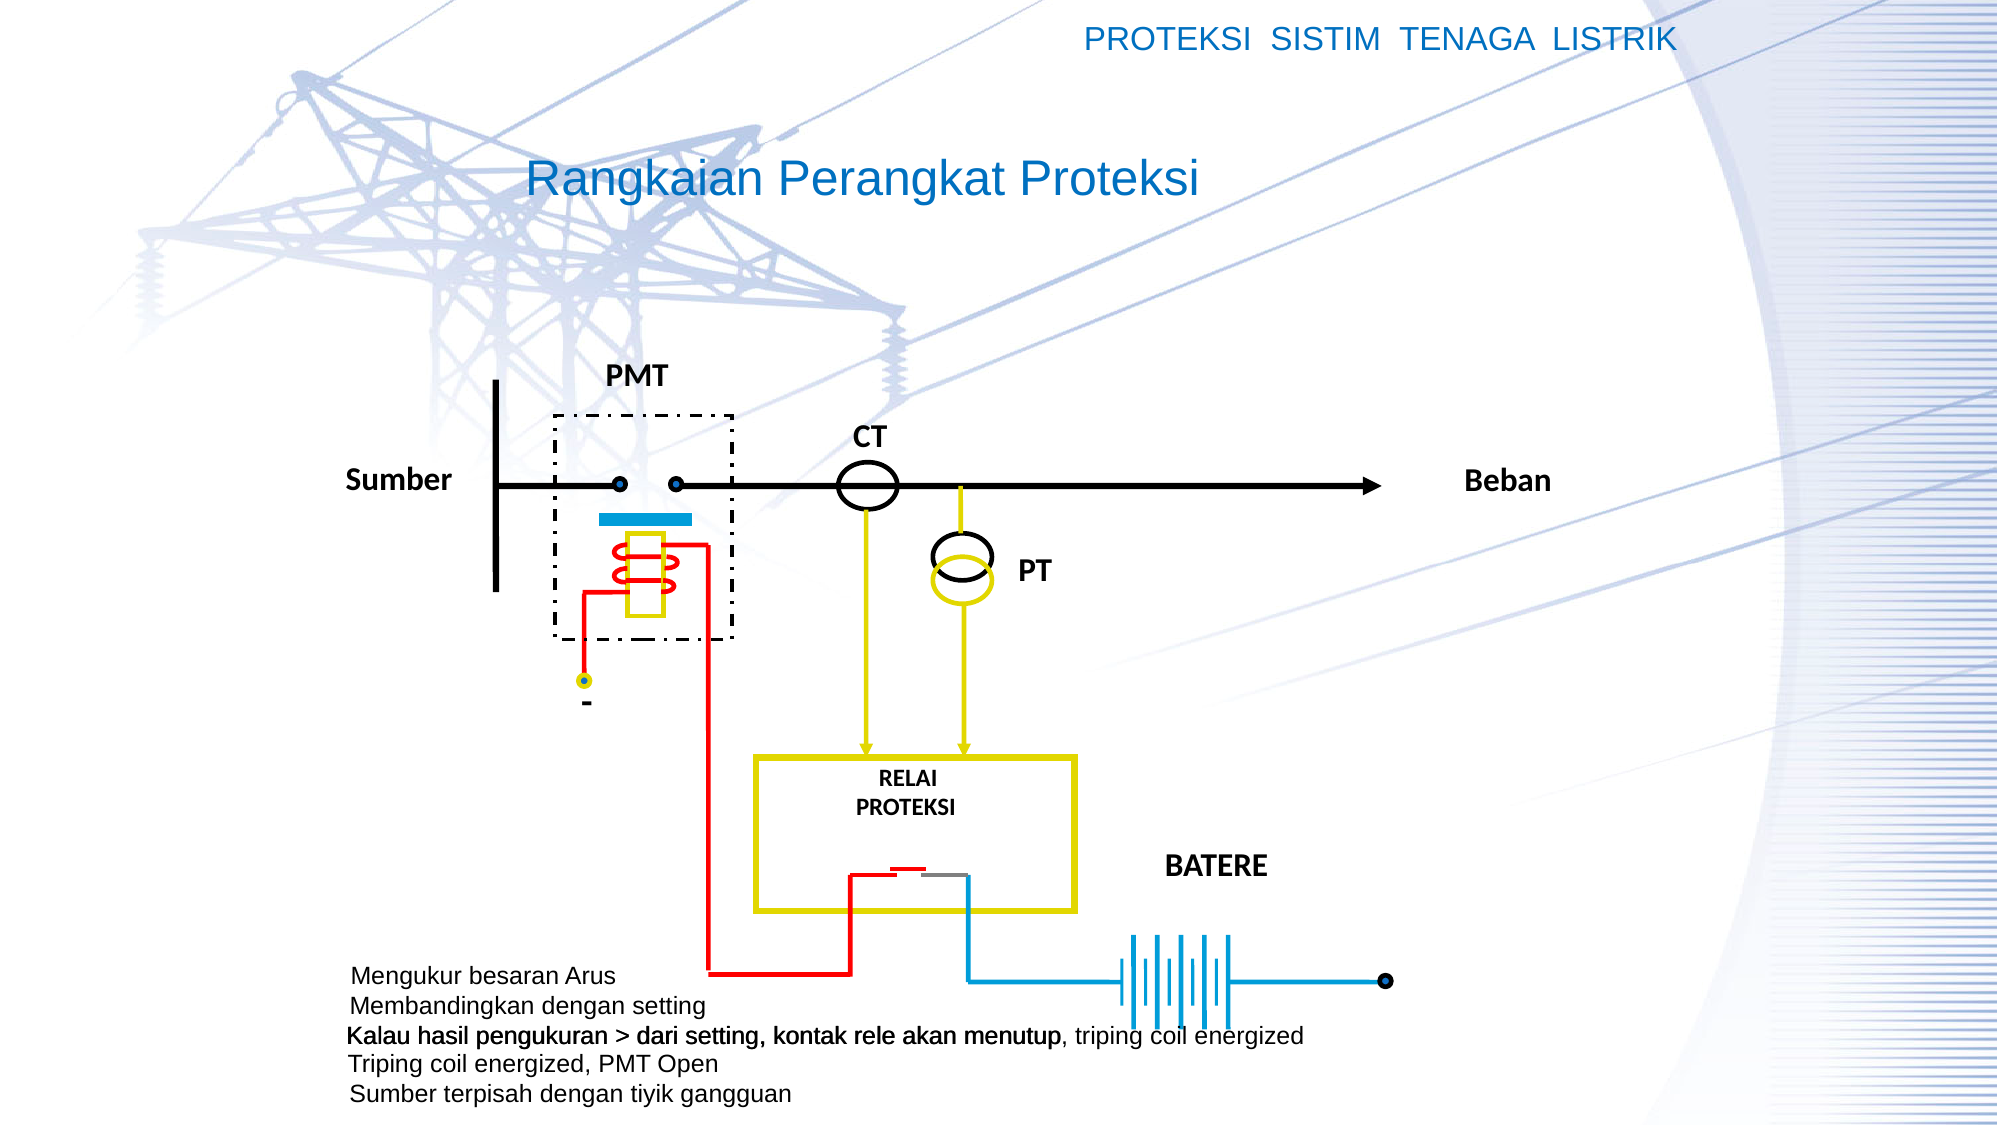

PROTEKSI  SISTIM  TENAGA  LISTRIK
Rangkaian Perangkat Proteksi
PMT

CT

PT

-

     RELAI
 PROTEKSI

BATERE

Sumber
Beban
Mengukur besaran Arus
Membandingkan dengan setting
Kalau hasil pengukuran > dari setting, kontak rele akan menutup
Kalau hasil pengukuran > dari setting, kontak rele akan menutup, triping coil energized
Triping coil energized, PMT Open
Sumber terpisah dengan tiyik gangguan